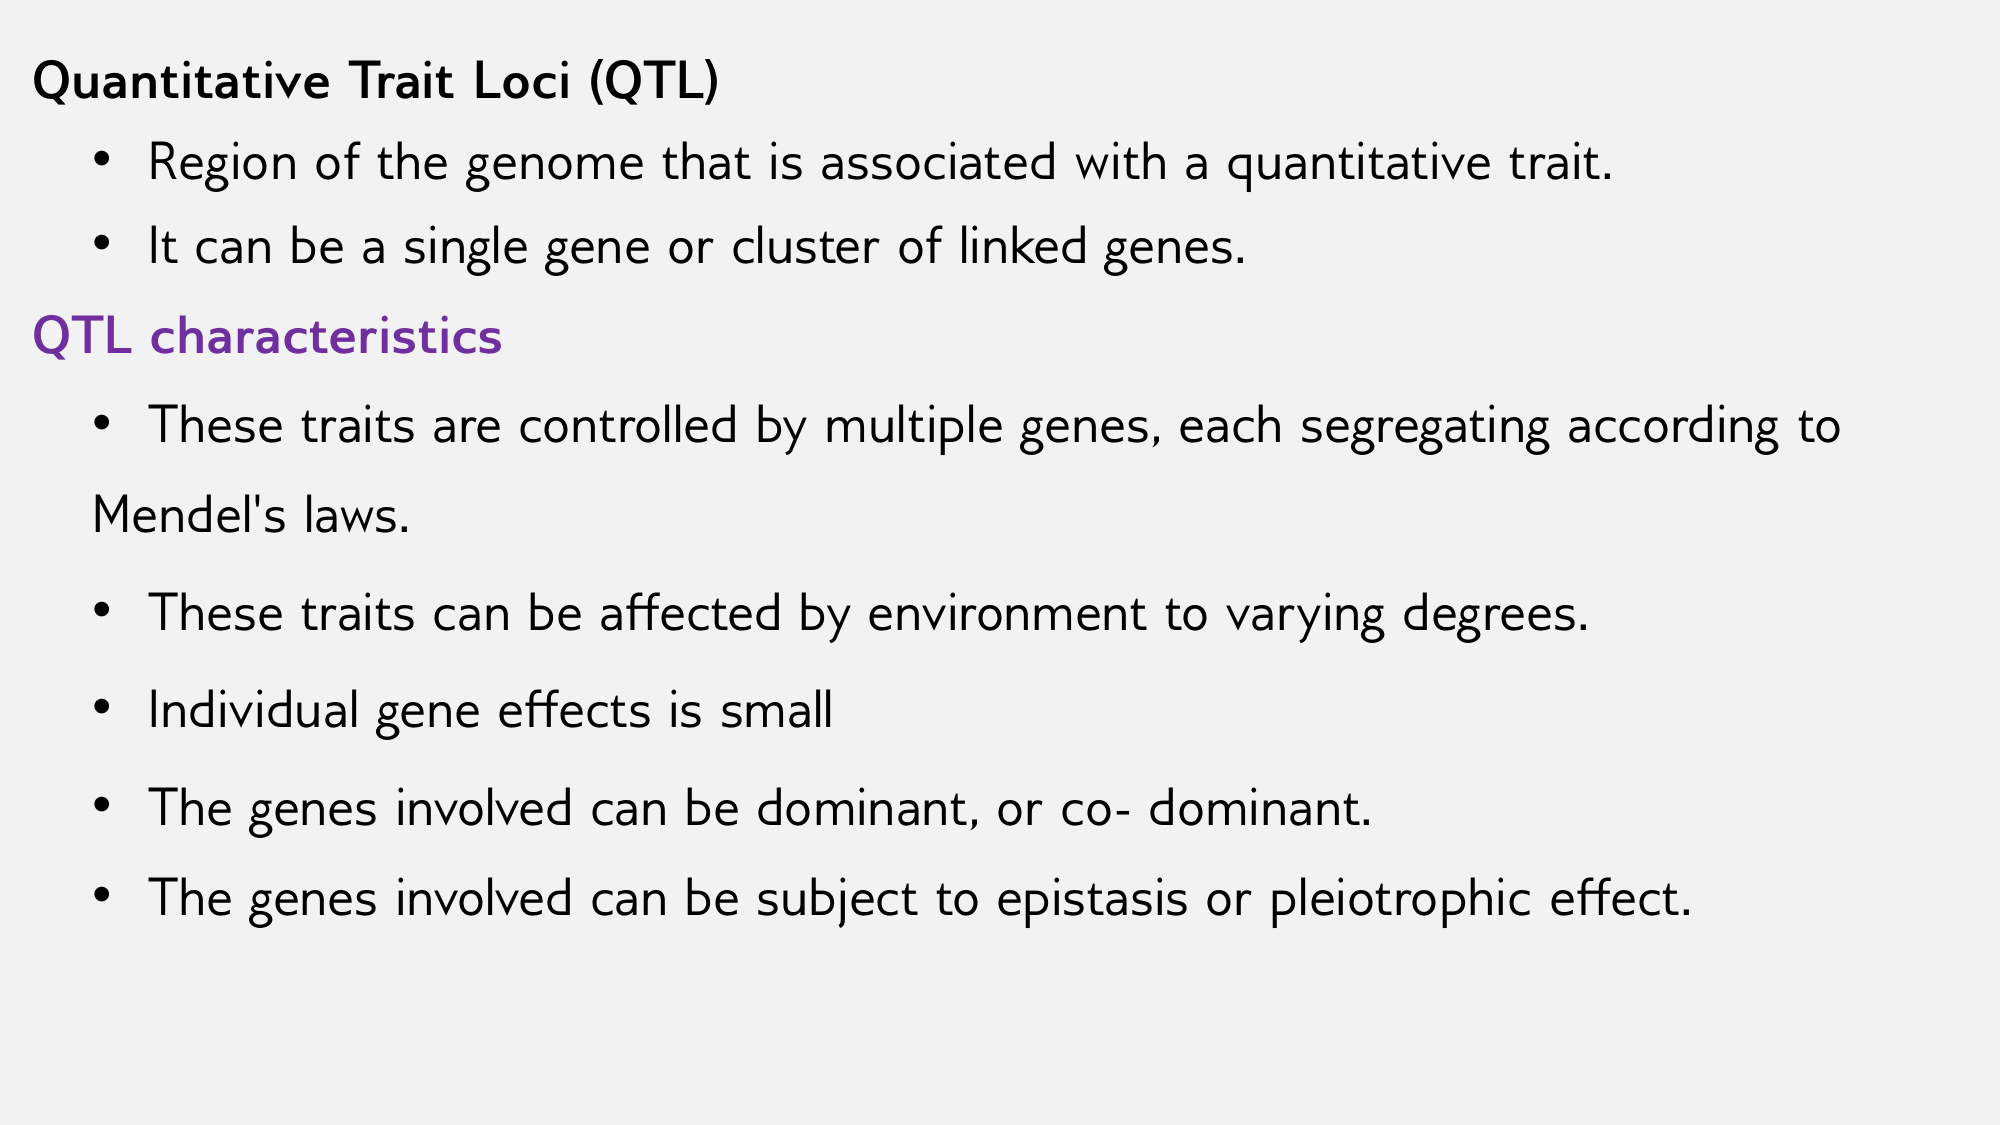

Quantitative Trait Loci (QTL)
Region of the genome that is associated with a quantitative trait.
It can be a single gene or cluster of linked genes.
QTL characteristics
These traits are controlled by multiple genes, each segregating according to
Mendel's laws.
These traits can be affected by environment to varying degrees.
Individual gene effects is small
The genes involved can be dominant, or co- dominant.
The genes involved can be subject to epistasis or pleiotrophic effect.